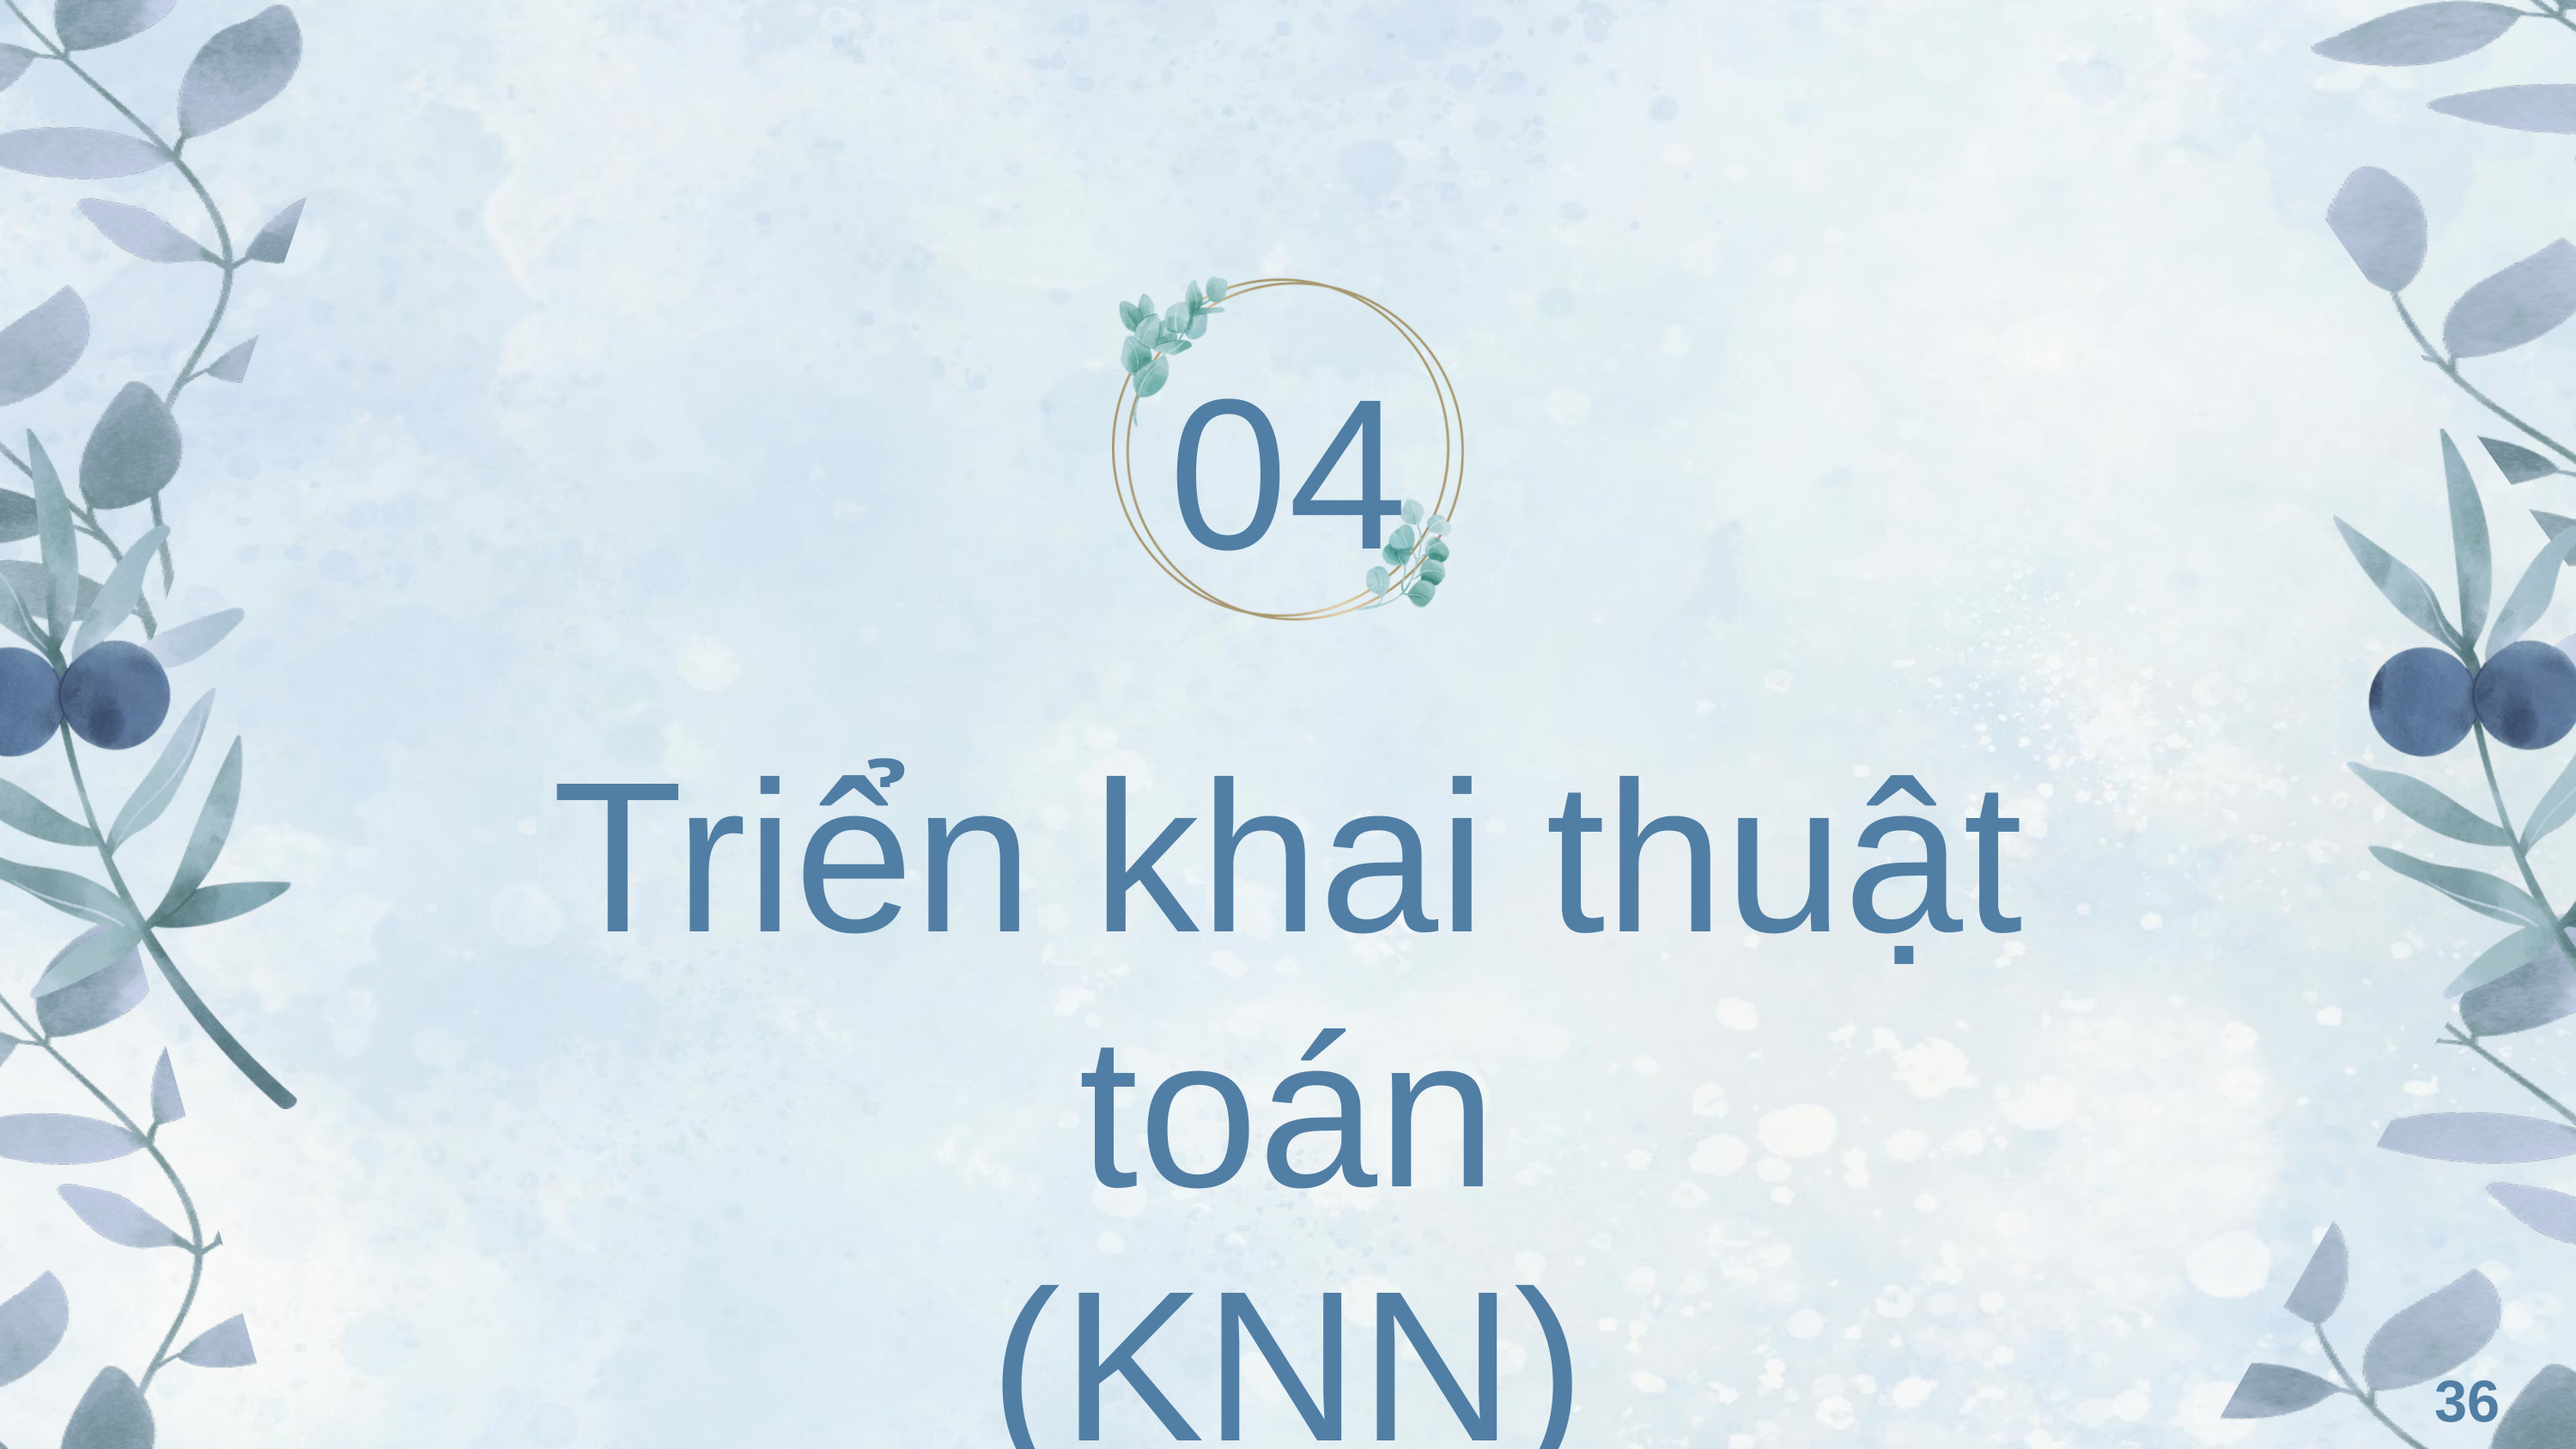

04
Triển khai thuật toán
(KNN)

36